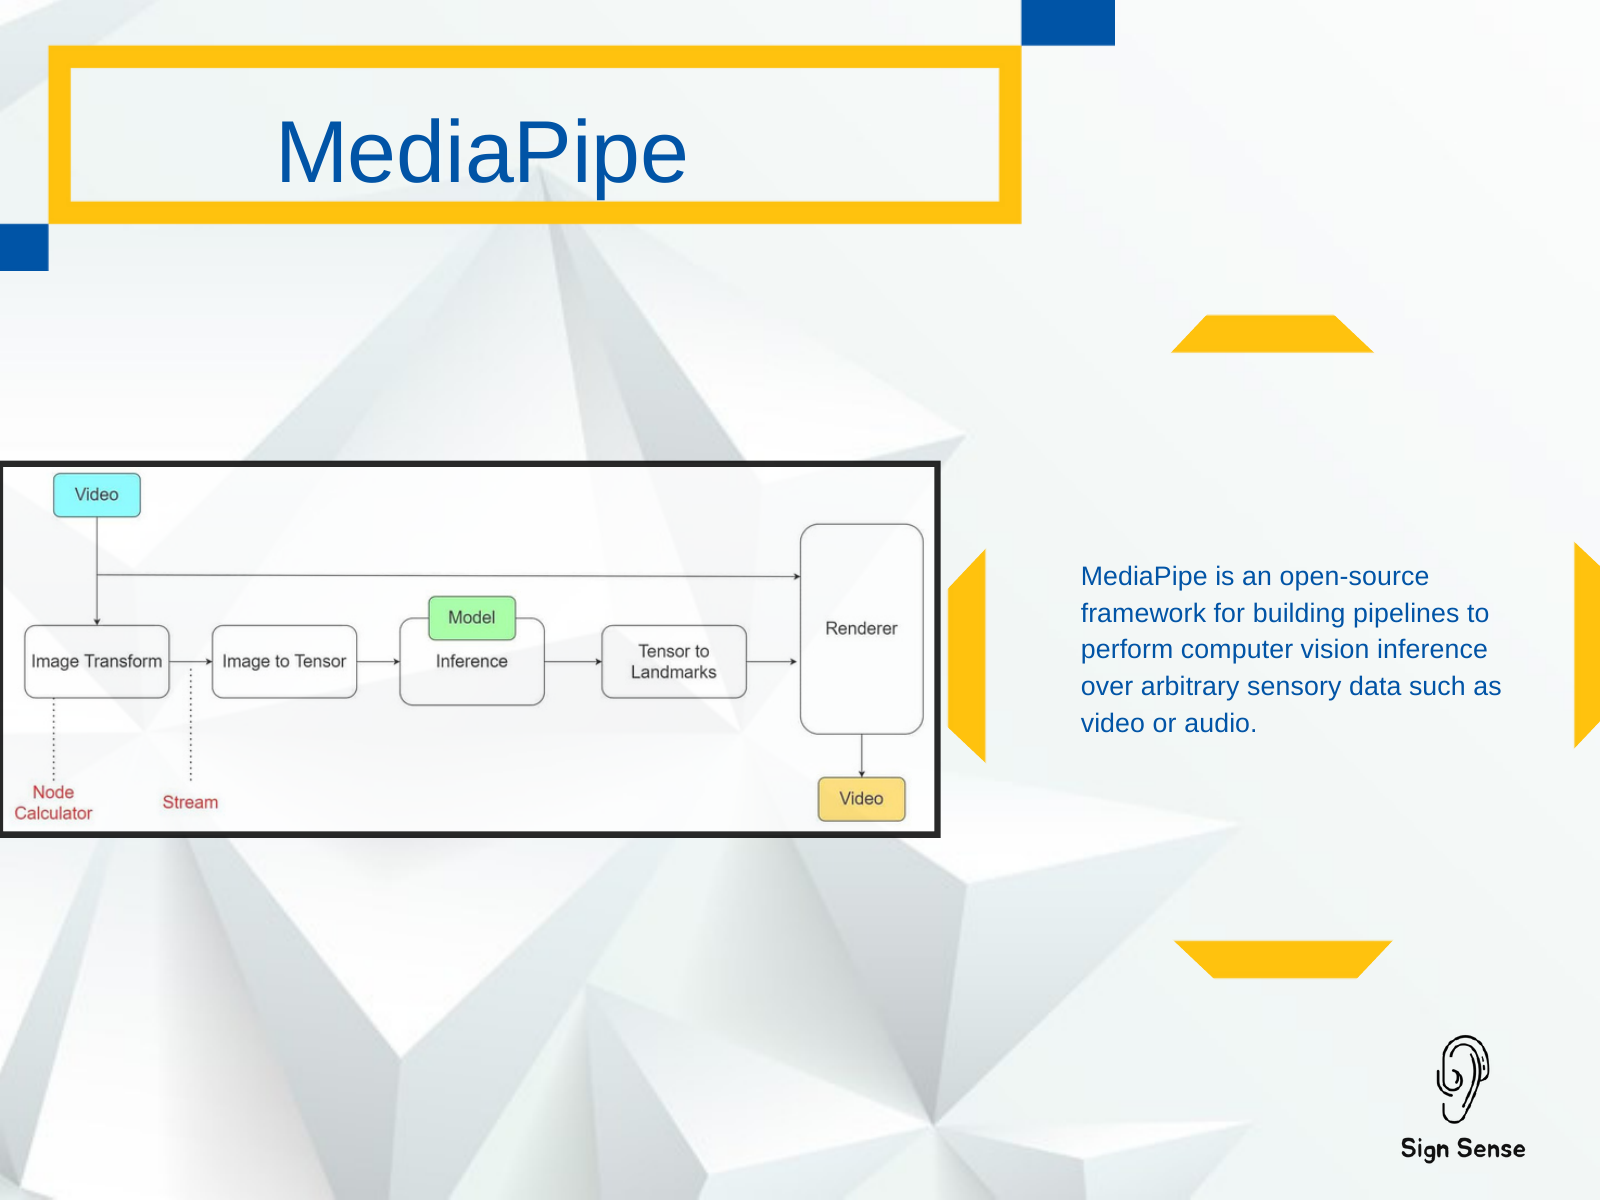

MediaPipe

MediaPipe is an open-source framework for building pipelines to perform computer vision inference over arbitrary sensory data such as video or audio.